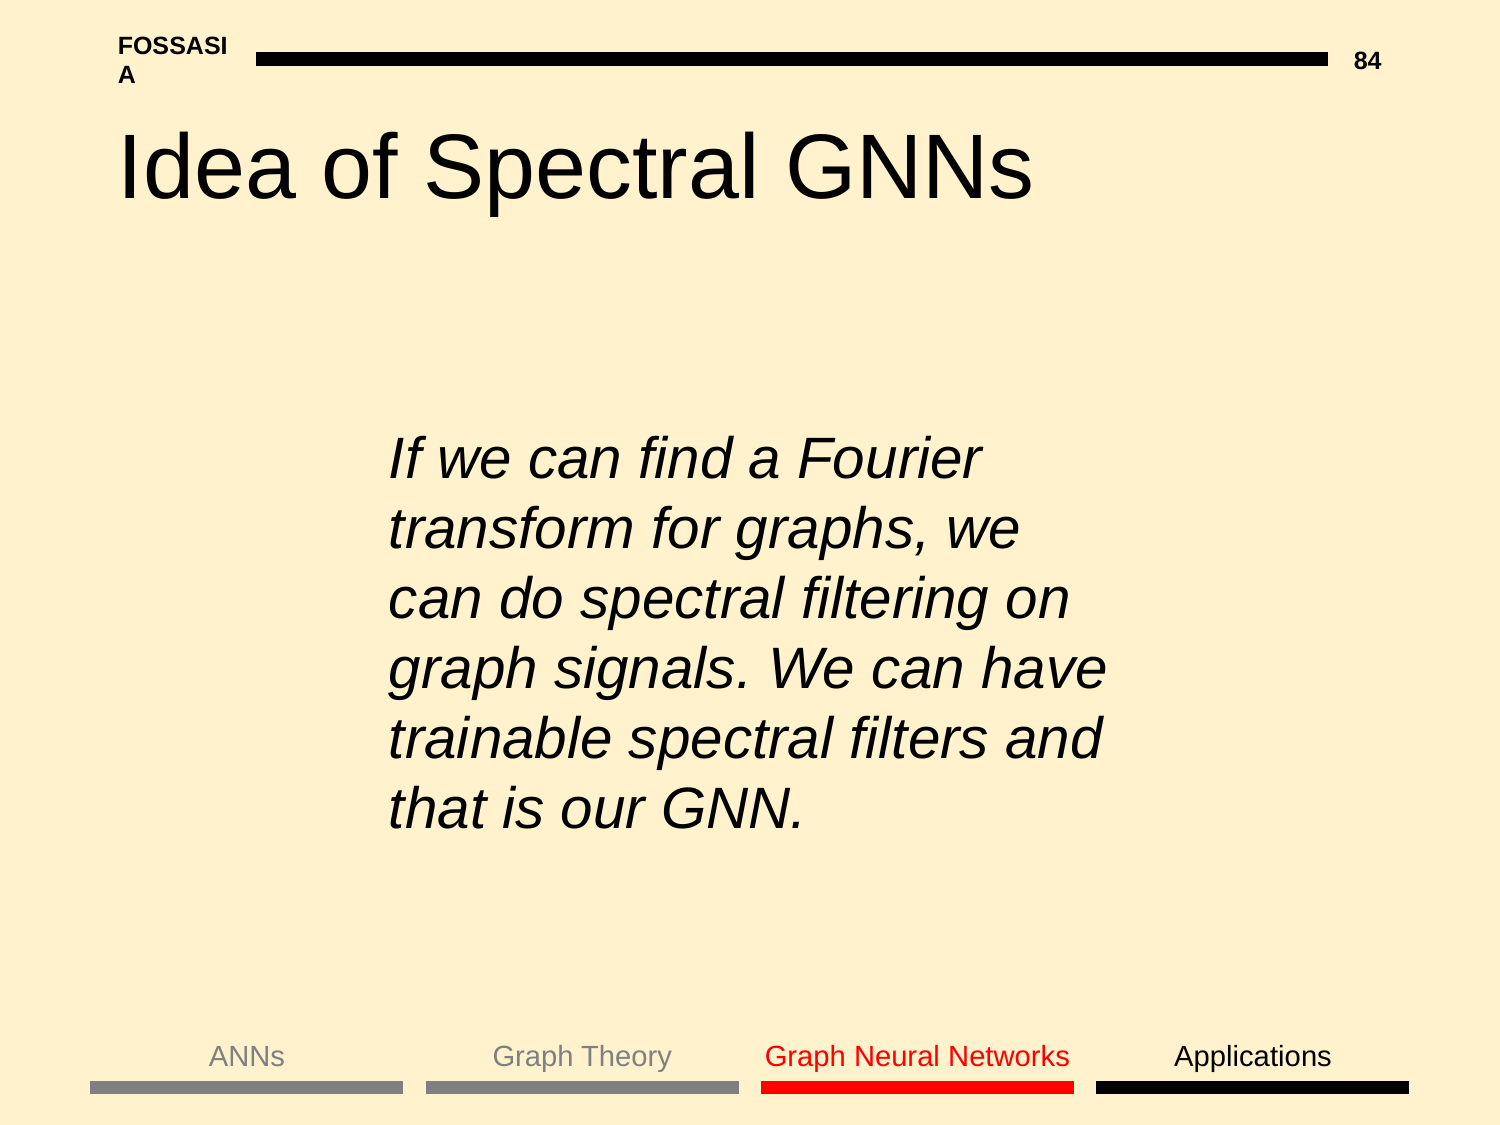

# Idea of Spectral GNNs
If we can find a Fourier transform for graphs, we can do spectral filtering on graph signals. We can have trainable spectral filters and that is our GNN.
ANNs
Graph Theory
Graph Neural Networks
Applications